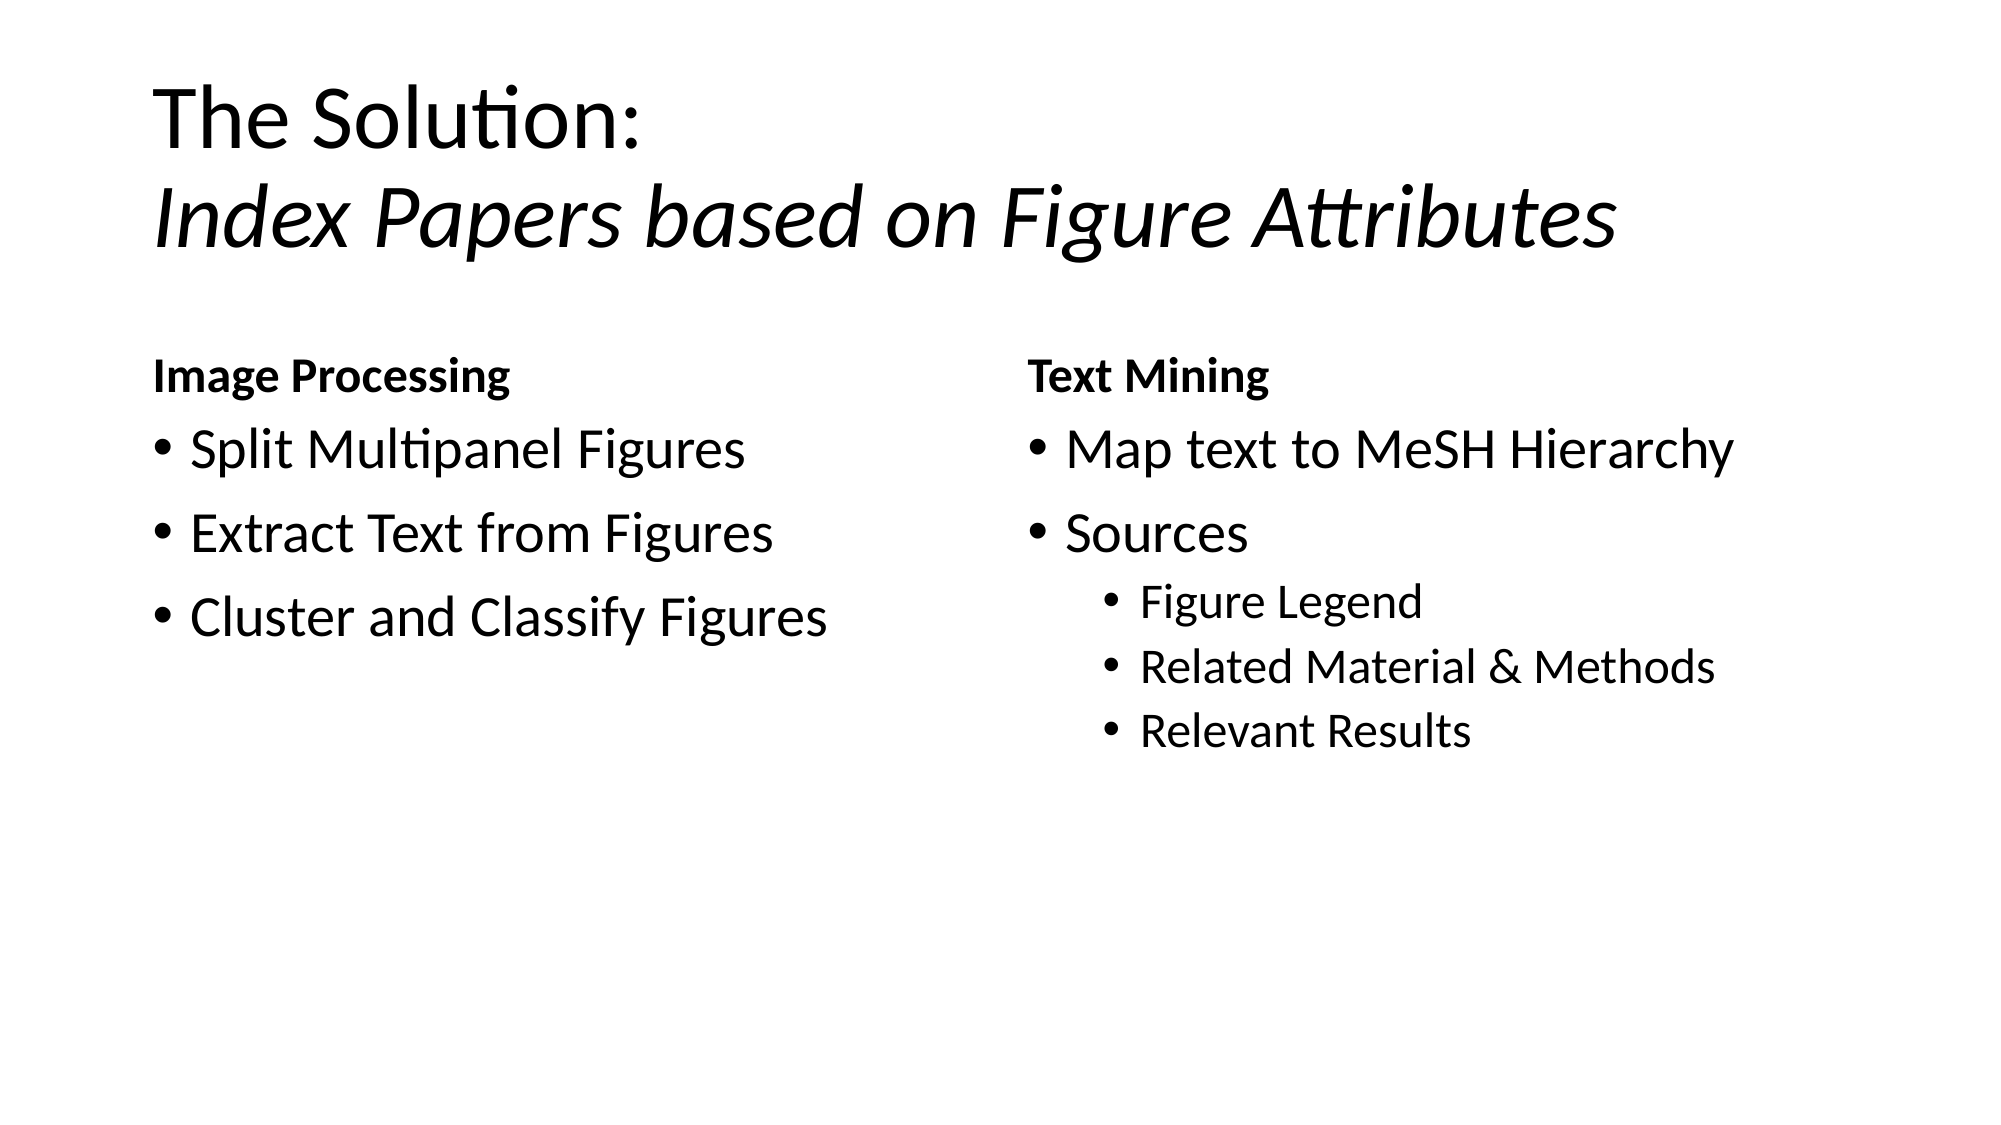

# The Solution: Index Papers based on Figure Attributes
Image Processing
Text Mining
Split Multipanel Figures
Extract Text from Figures
Cluster and Classify Figures
Map text to MeSH Hierarchy
Sources
Figure Legend
Related Material & Methods
Relevant Results